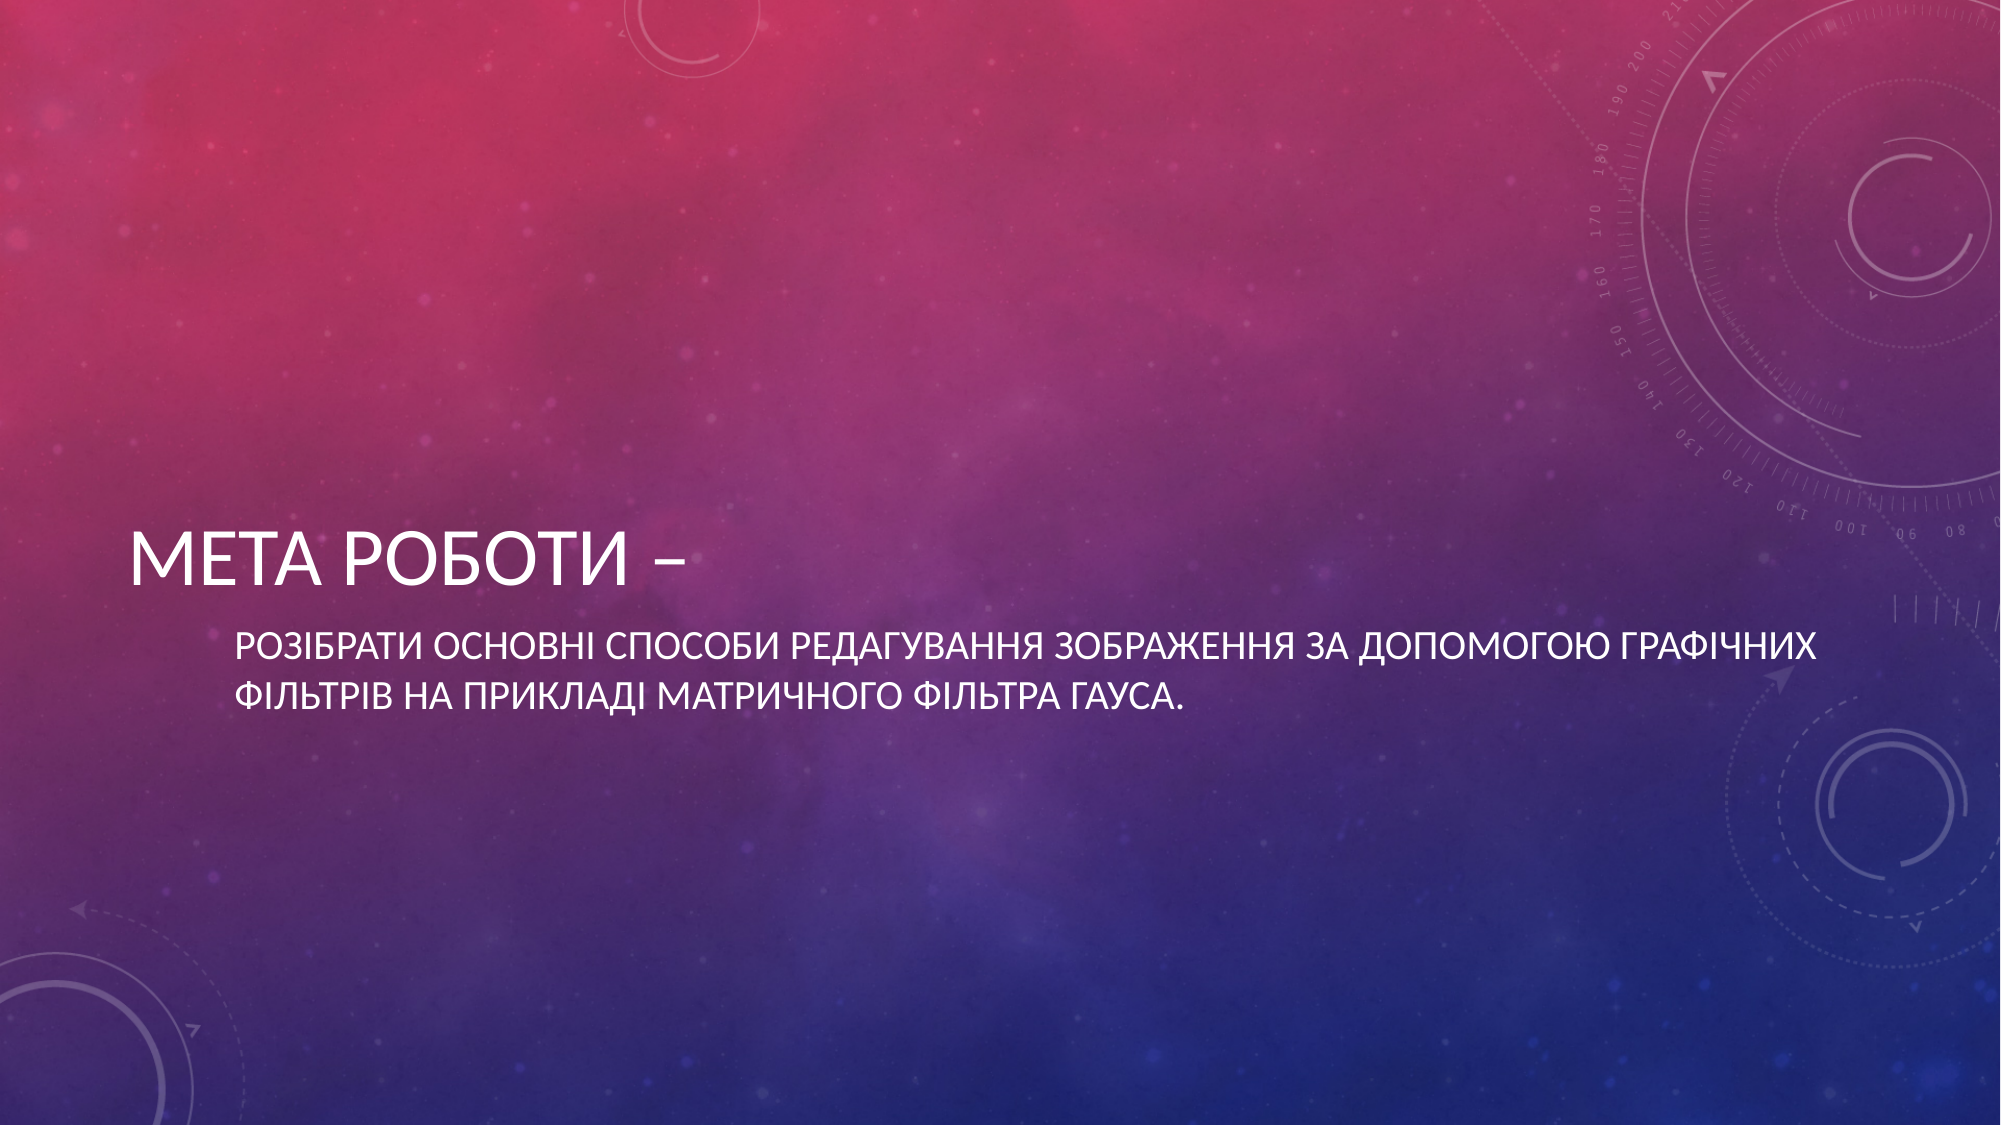

# Мета роботи –
розібрати основні способи редагування зображення за допомогою графічних фільтрів на прикладі матричного фільтра гауса.